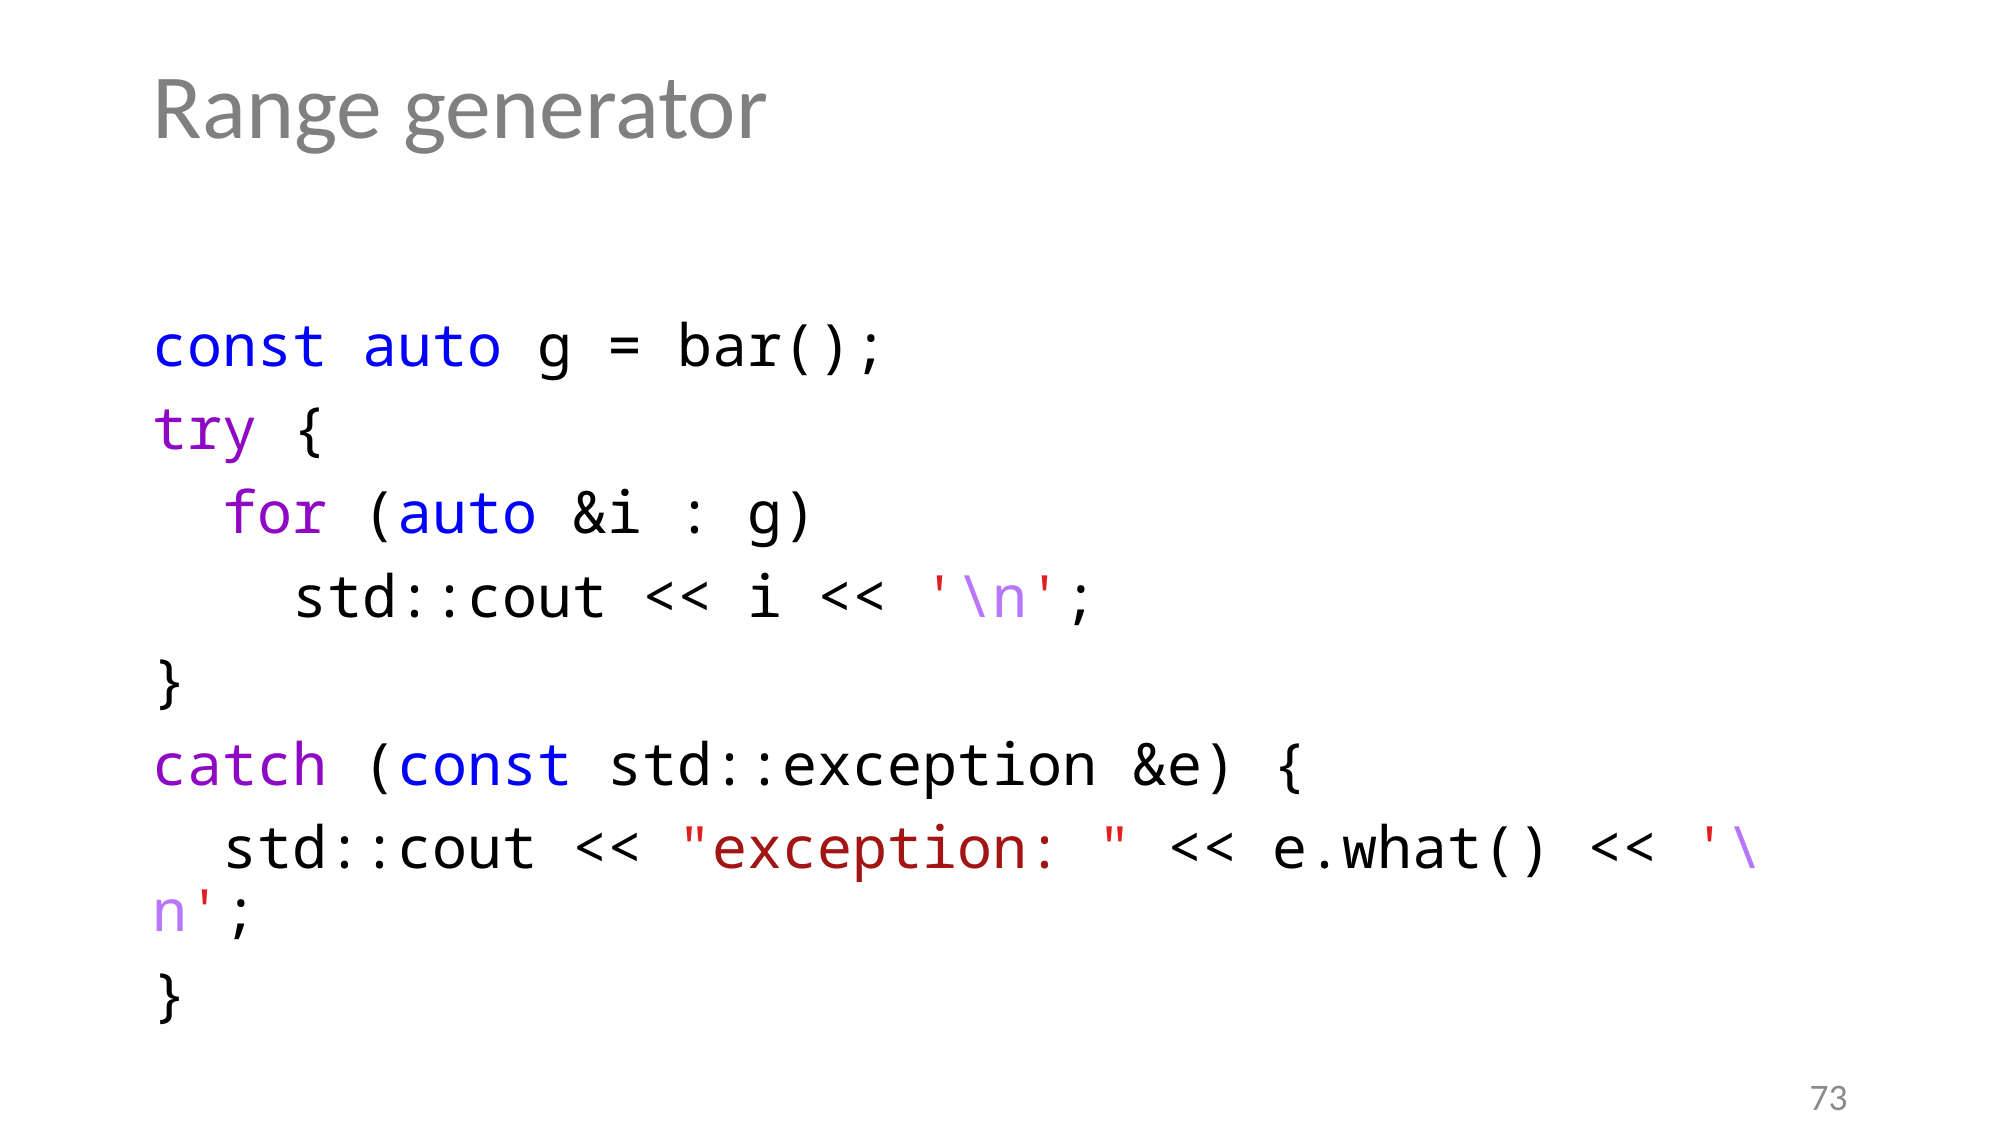

# Range generator

const auto g = bar();
try {
  for (auto &i : g)
    std::cout << i << '\n';
}
catch (const std::exception &e) {
  std::cout << "exception: " << e.what() << '\n';
}
73